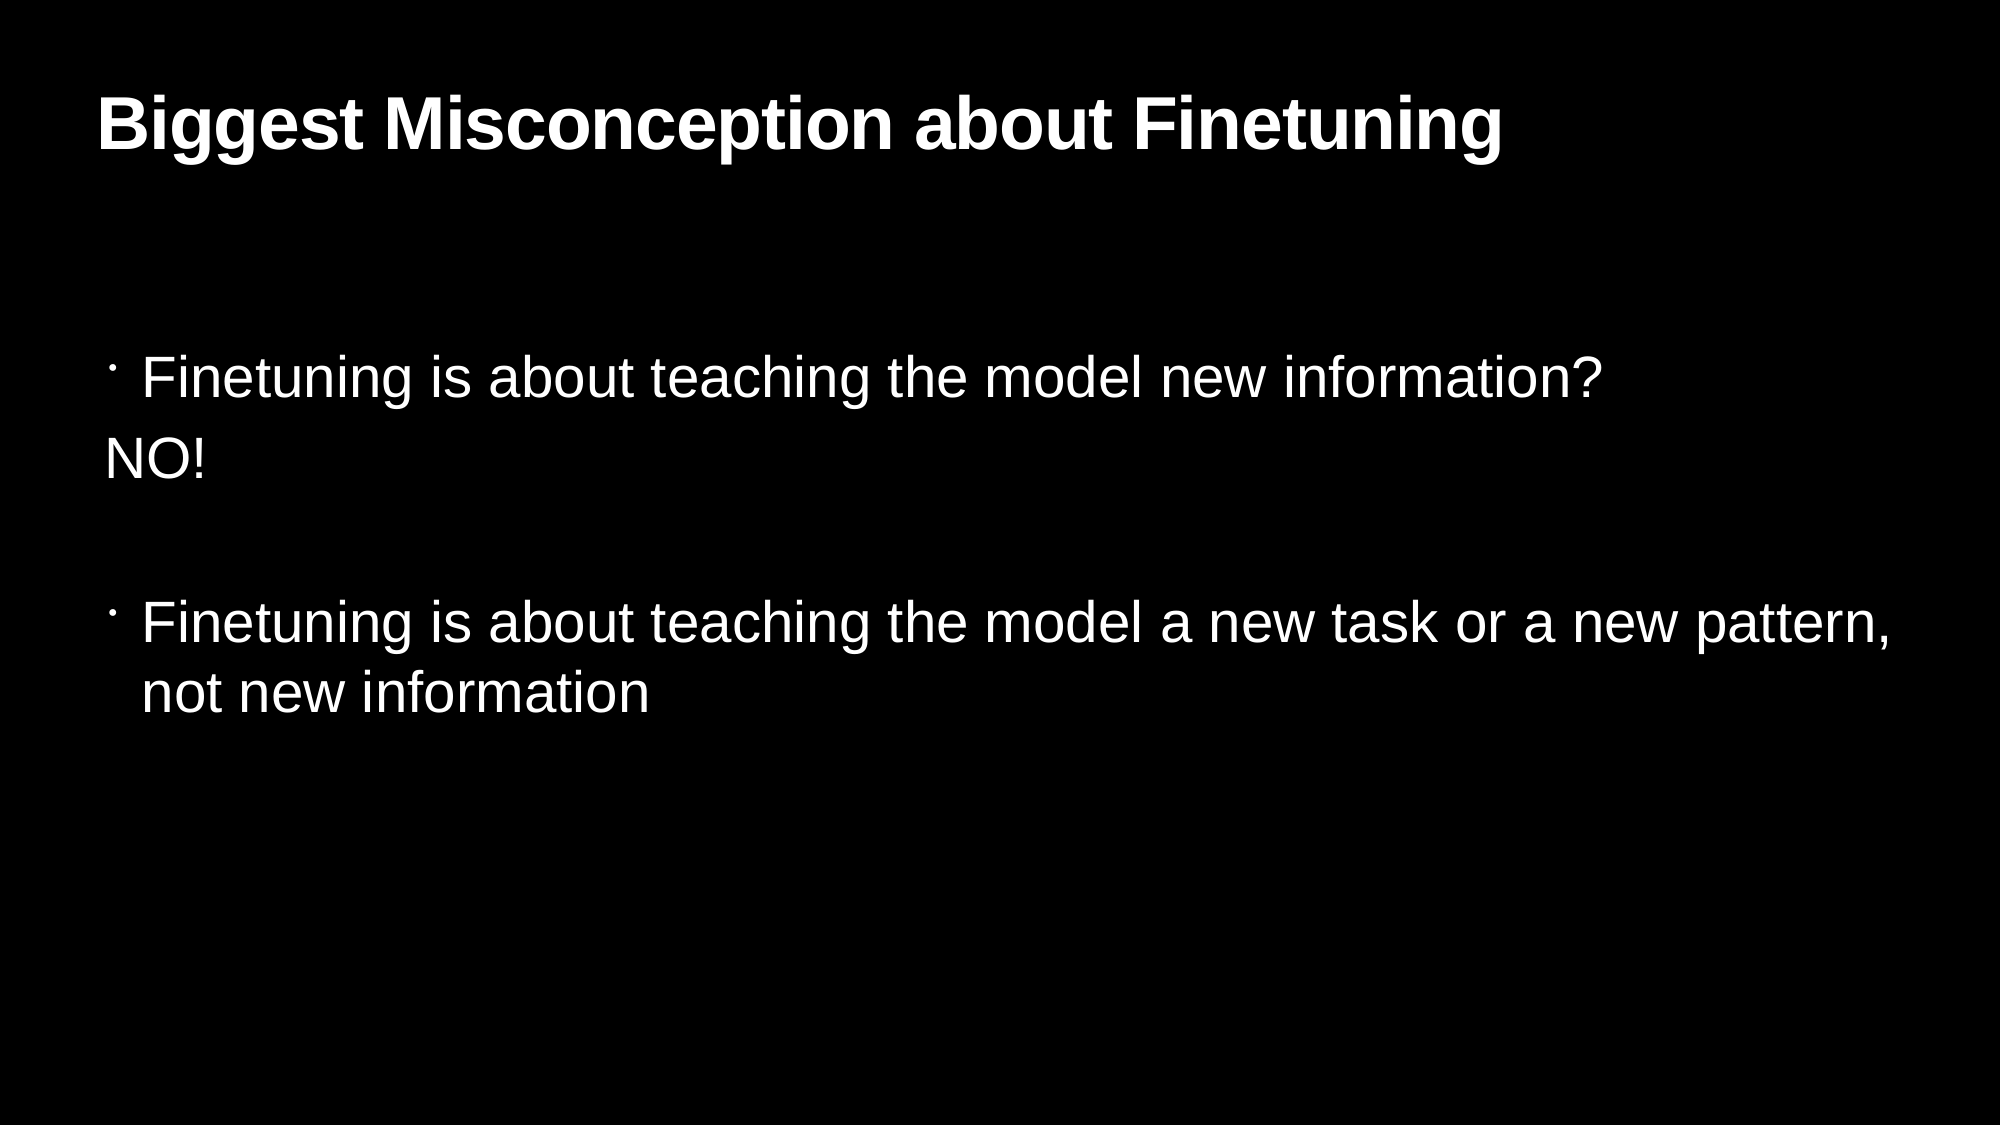

# Biggest Misconception about Finetuning
Finetuning is about teaching the model new information?
NO!

Finetuning is about teaching the model a new task or a new pattern, not new information